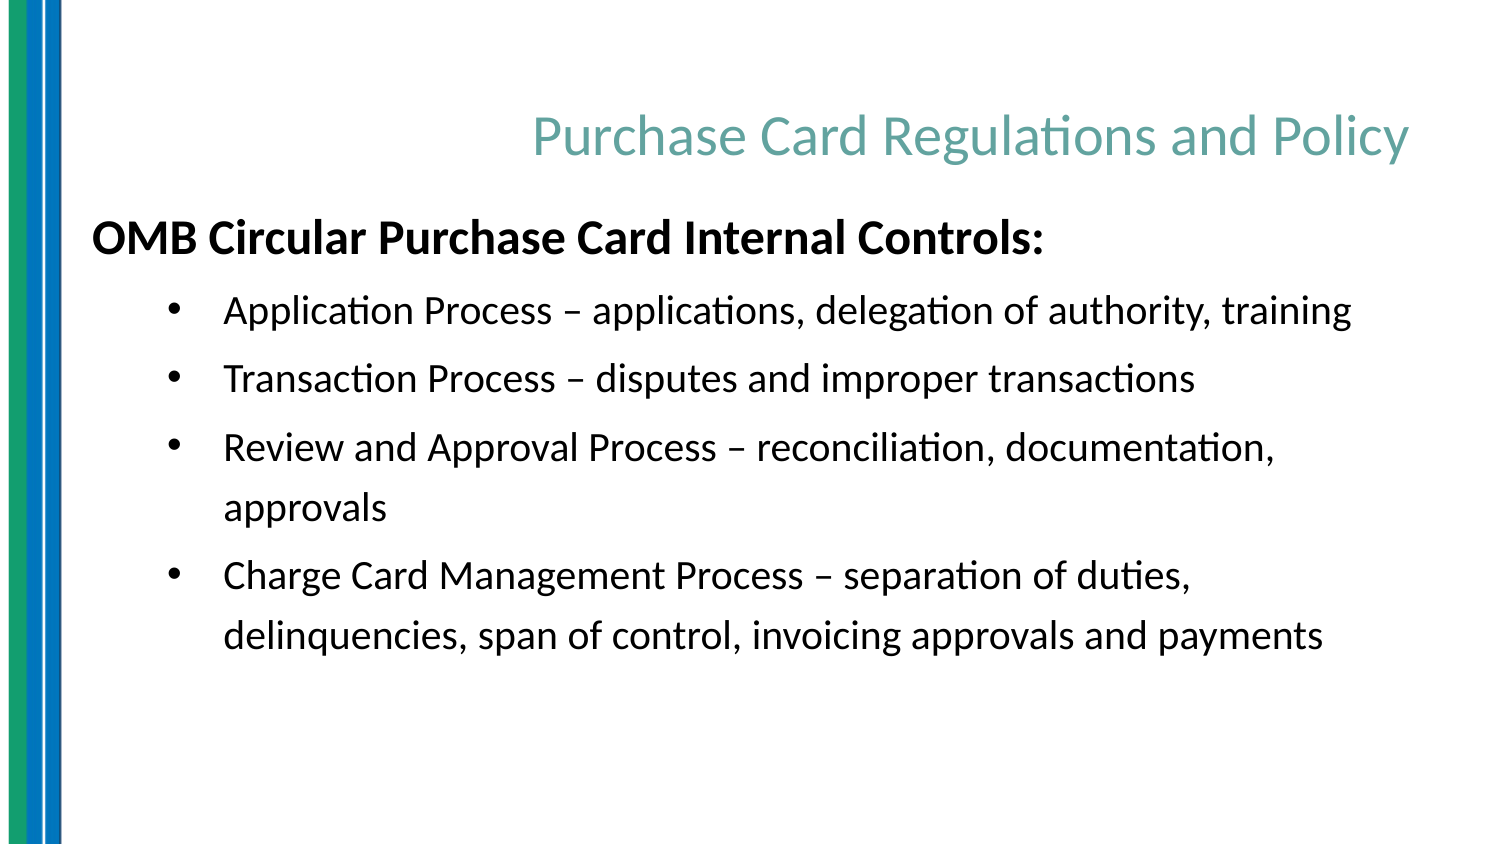

# Purchase Card Regulations and Policy
OMB Circular Purchase Card Internal Controls:
Application Process – applications, delegation of authority, training
Transaction Process – disputes and improper transactions
Review and Approval Process – reconciliation, documentation, approvals
Charge Card Management Process – separation of duties, delinquencies, span of control, invoicing approvals and payments